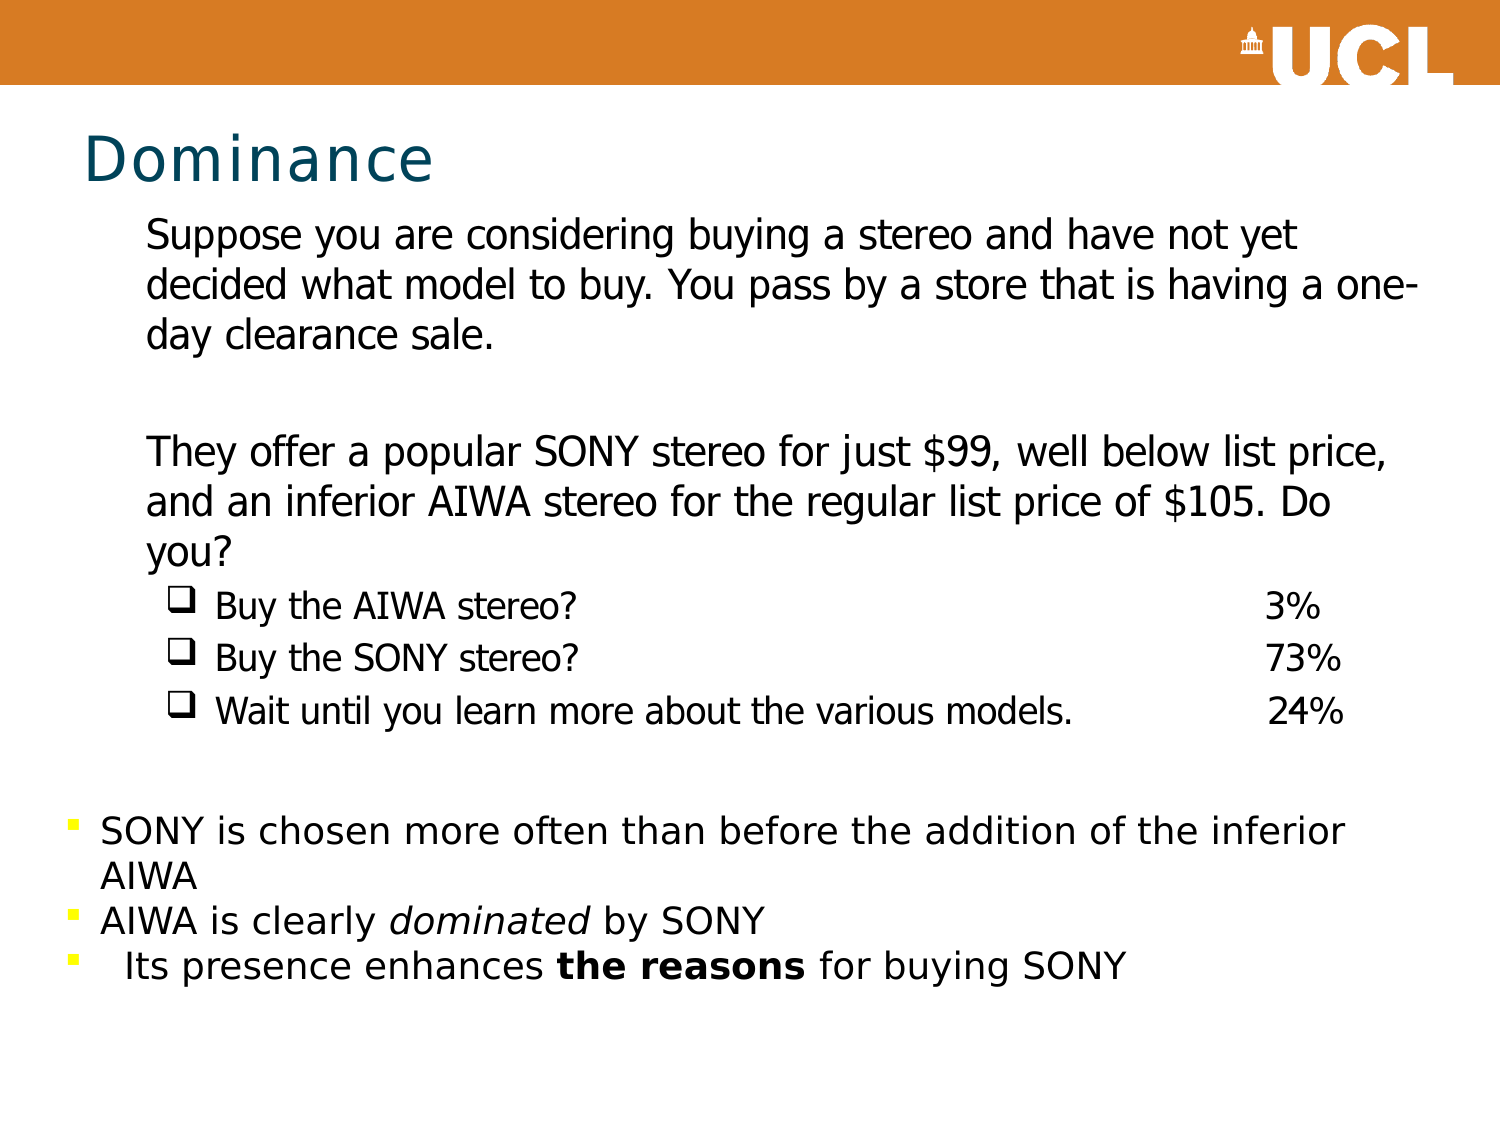

# Dominance
	Suppose you are considering buying a stereo and have not yet decided what model to buy. You pass by a store that is having a one-day clearance sale.

	They offer a popular SONY stereo for just $99, well below list price, and an inferior AIWA stereo for the regular list price of $105. Do you?
Buy the AIWA stereo?					3%
Buy the SONY stereo?					73%
Wait until you learn more about the various models.	             24%

SONY is chosen more often than before the addition of the inferior AIWA
AIWA is clearly dominated by SONY
  Its presence enhances the reasons for buying SONY